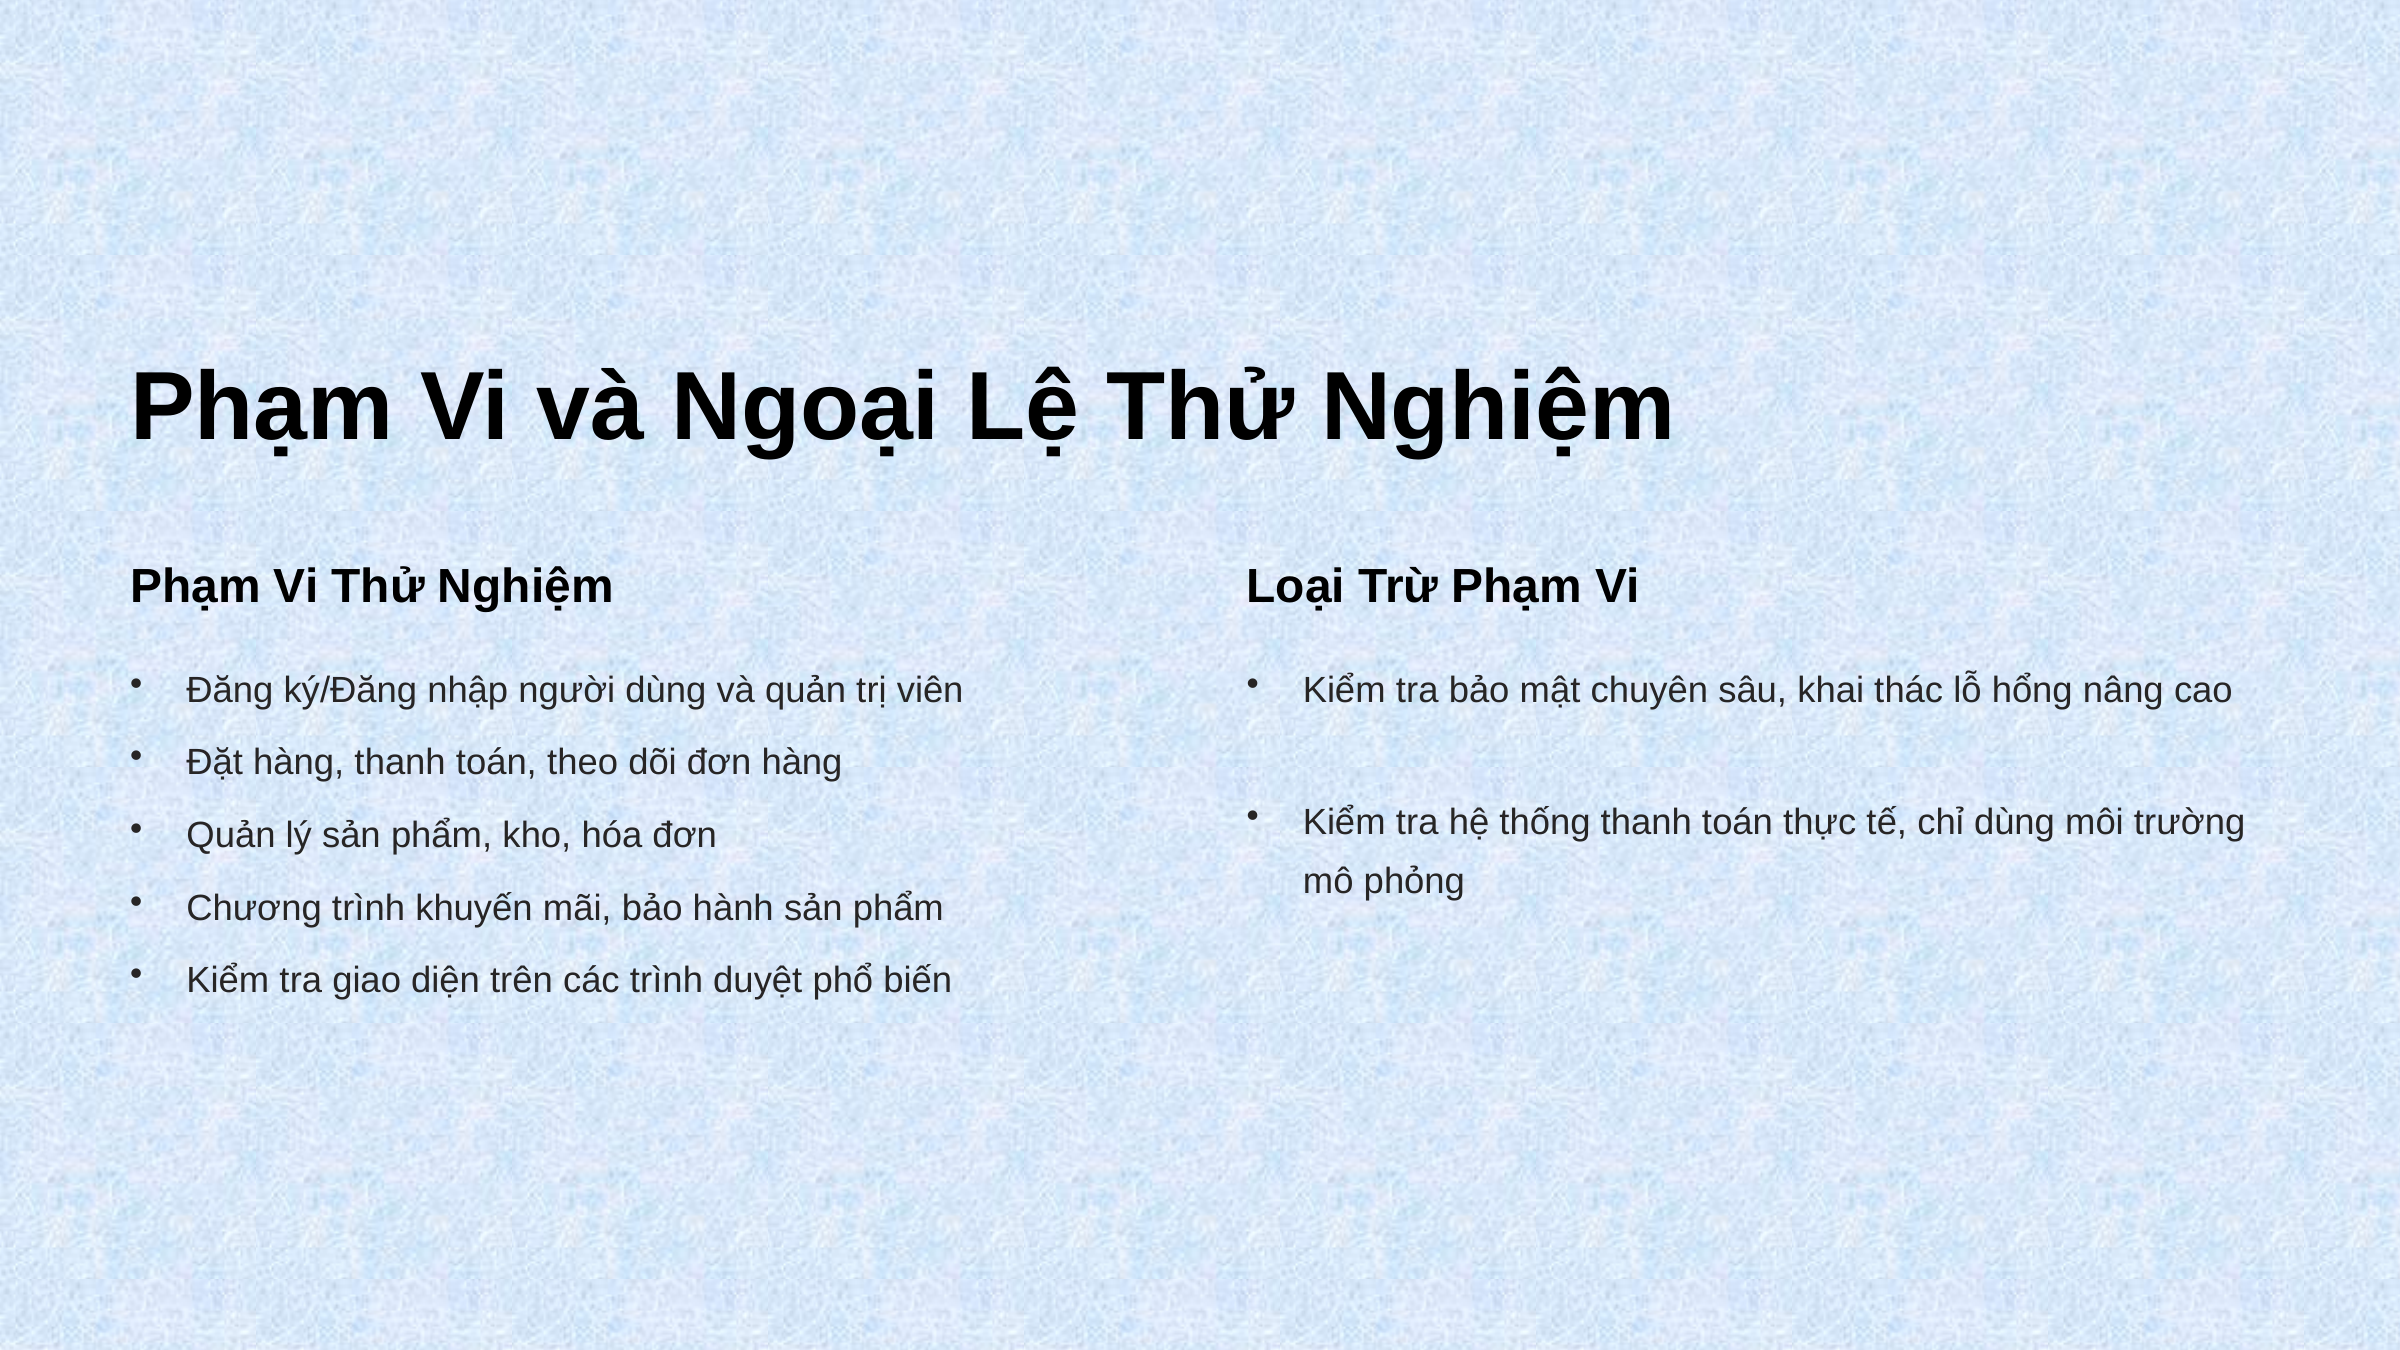

Phạm Vi và Ngoại Lệ Thử Nghiệm
Phạm Vi Thử Nghiệm
Loại Trừ Phạm Vi
Đăng ký/Đăng nhập người dùng và quản trị viên
Kiểm tra bảo mật chuyên sâu, khai thác lỗ hổng nâng cao
Đặt hàng, thanh toán, theo dõi đơn hàng
Kiểm tra hệ thống thanh toán thực tế, chỉ dùng môi trường mô phỏng
Quản lý sản phẩm, kho, hóa đơn
Chương trình khuyến mãi, bảo hành sản phẩm
Kiểm tra giao diện trên các trình duyệt phổ biến